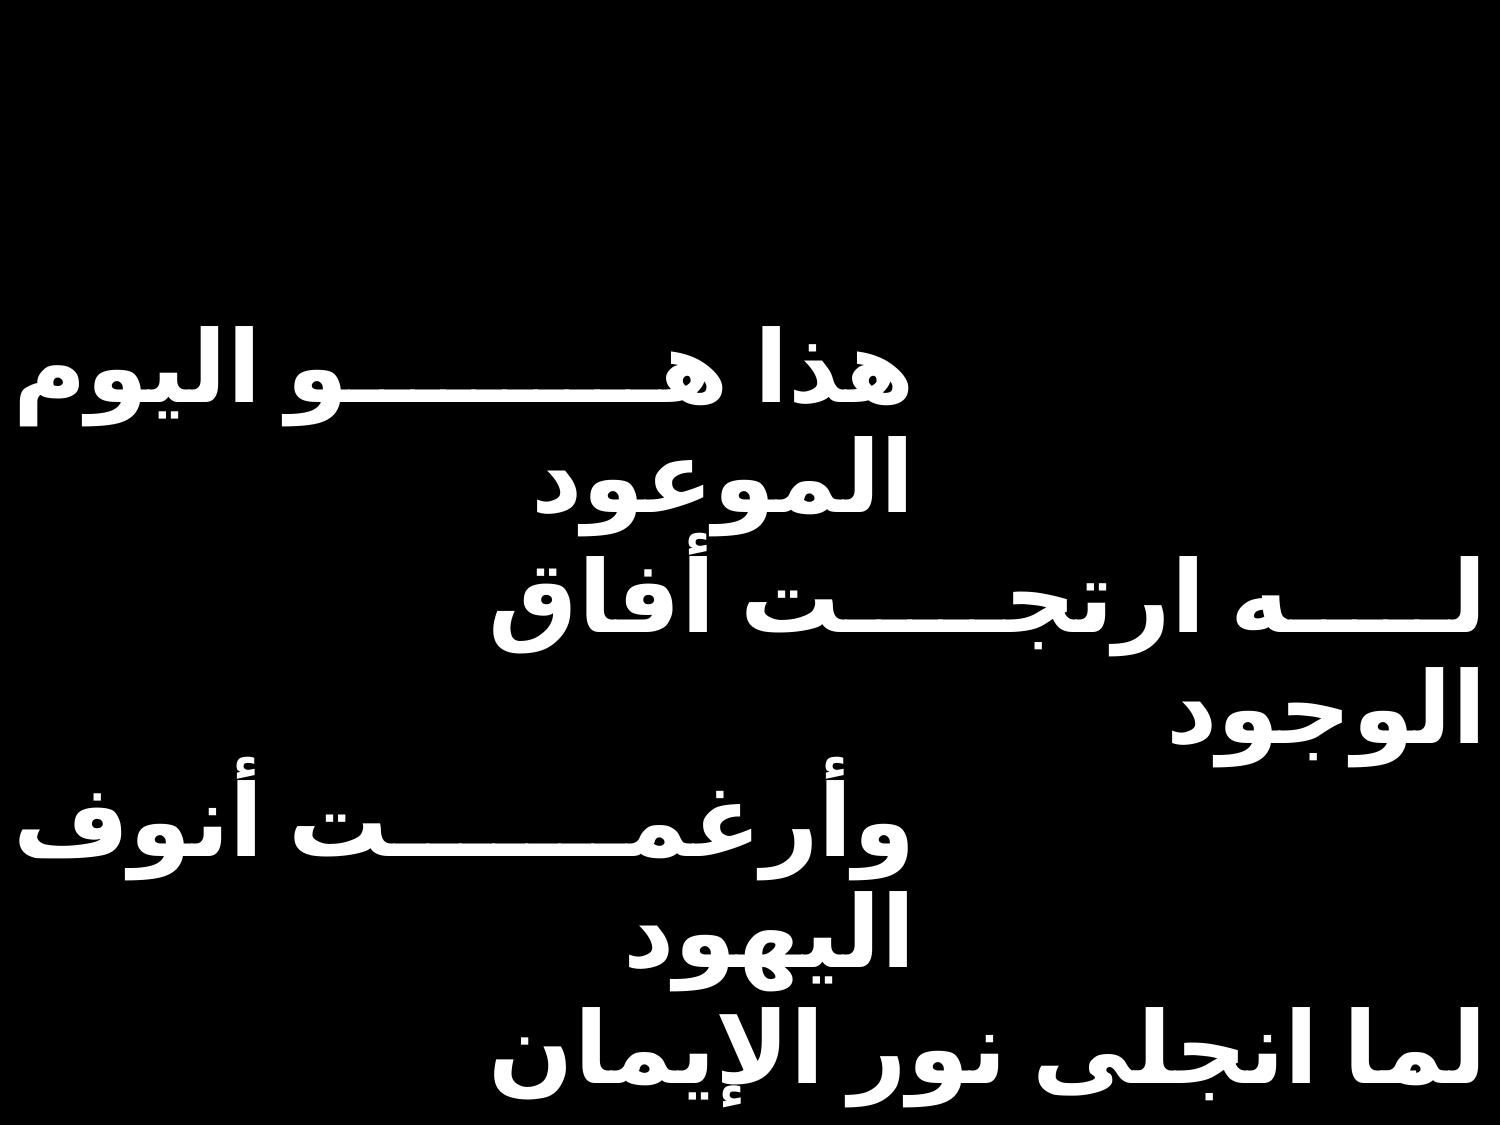

| هذا هو اليوم الموعود |  |  |
| --- | --- | --- |
|  | له ارتجت أفاق الوجود |  |
| وأرغمت أنوف اليهود |  |  |
|  | لما انجلى نور الإيمان |  |